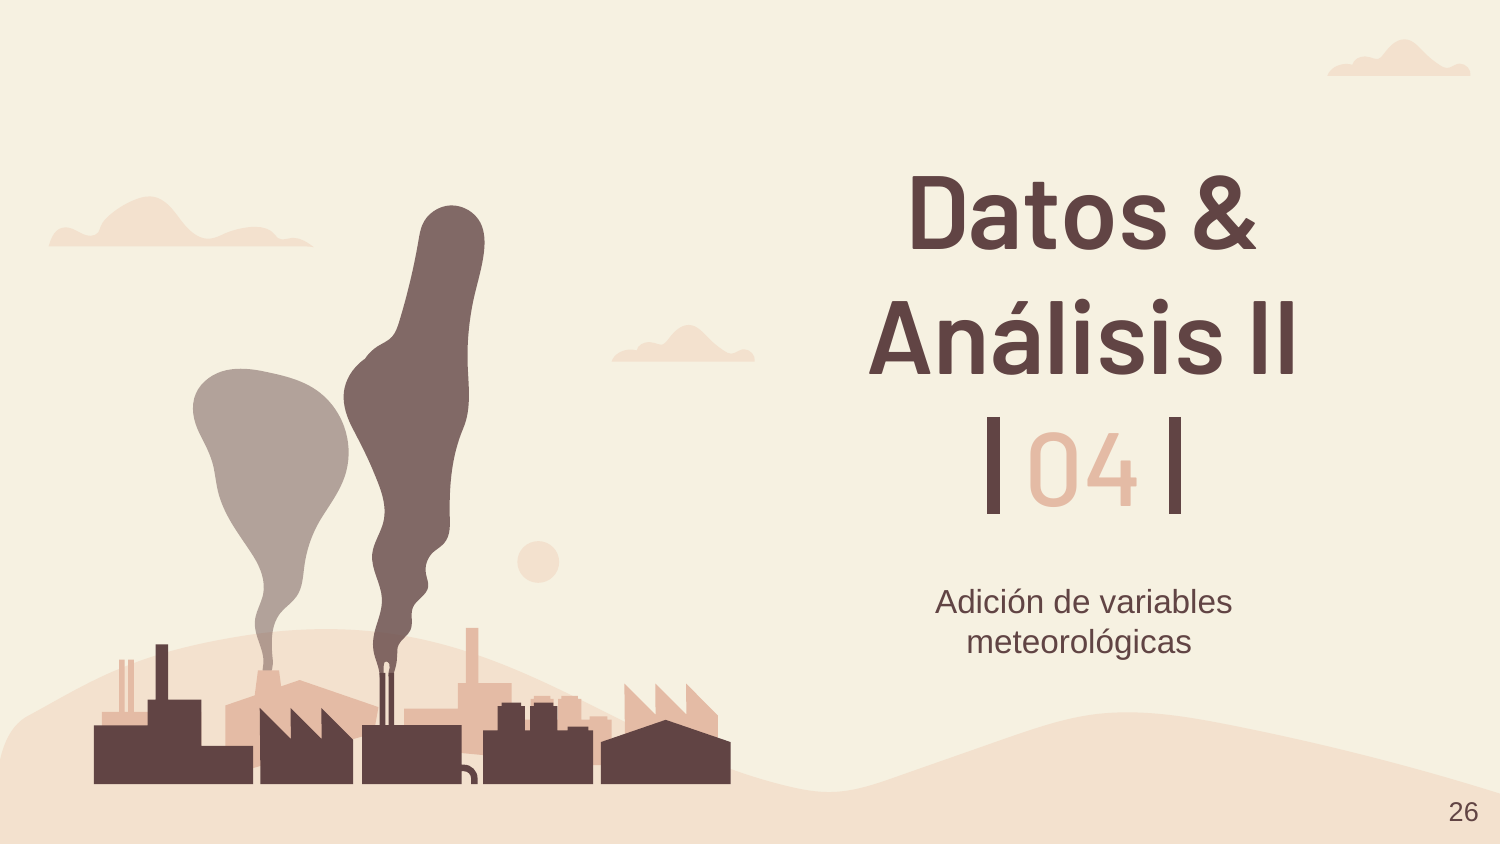

# Datos & Análisis II

04
Adición de variables meteorológicas

26